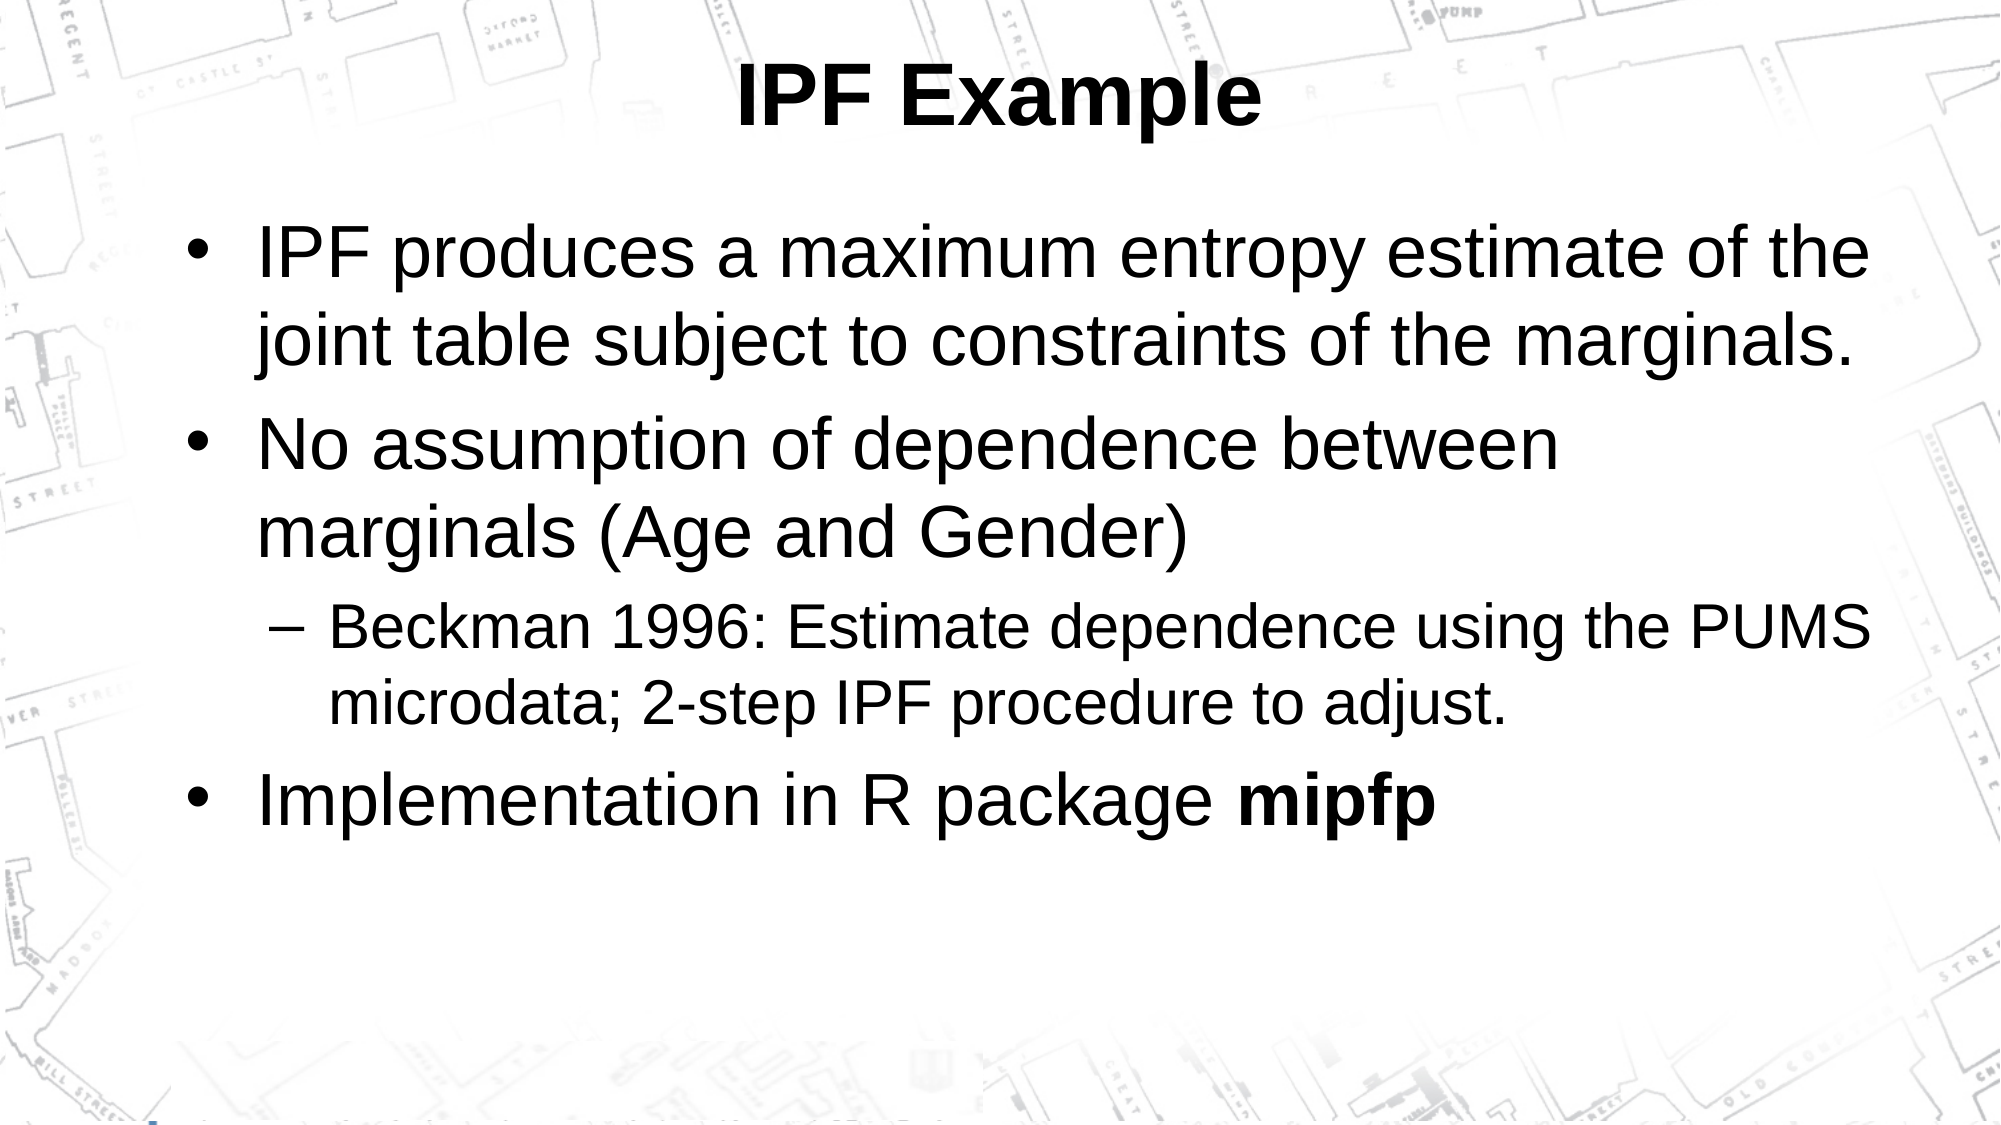

# IPF Example
IPF produces a maximum entropy estimate of the joint table subject to constraints of the marginals.
No assumption of dependence between marginals (Age and Gender)
Beckman 1996: Estimate dependence using the PUMS microdata; 2-step IPF procedure to adjust.
Implementation in R package mipfp